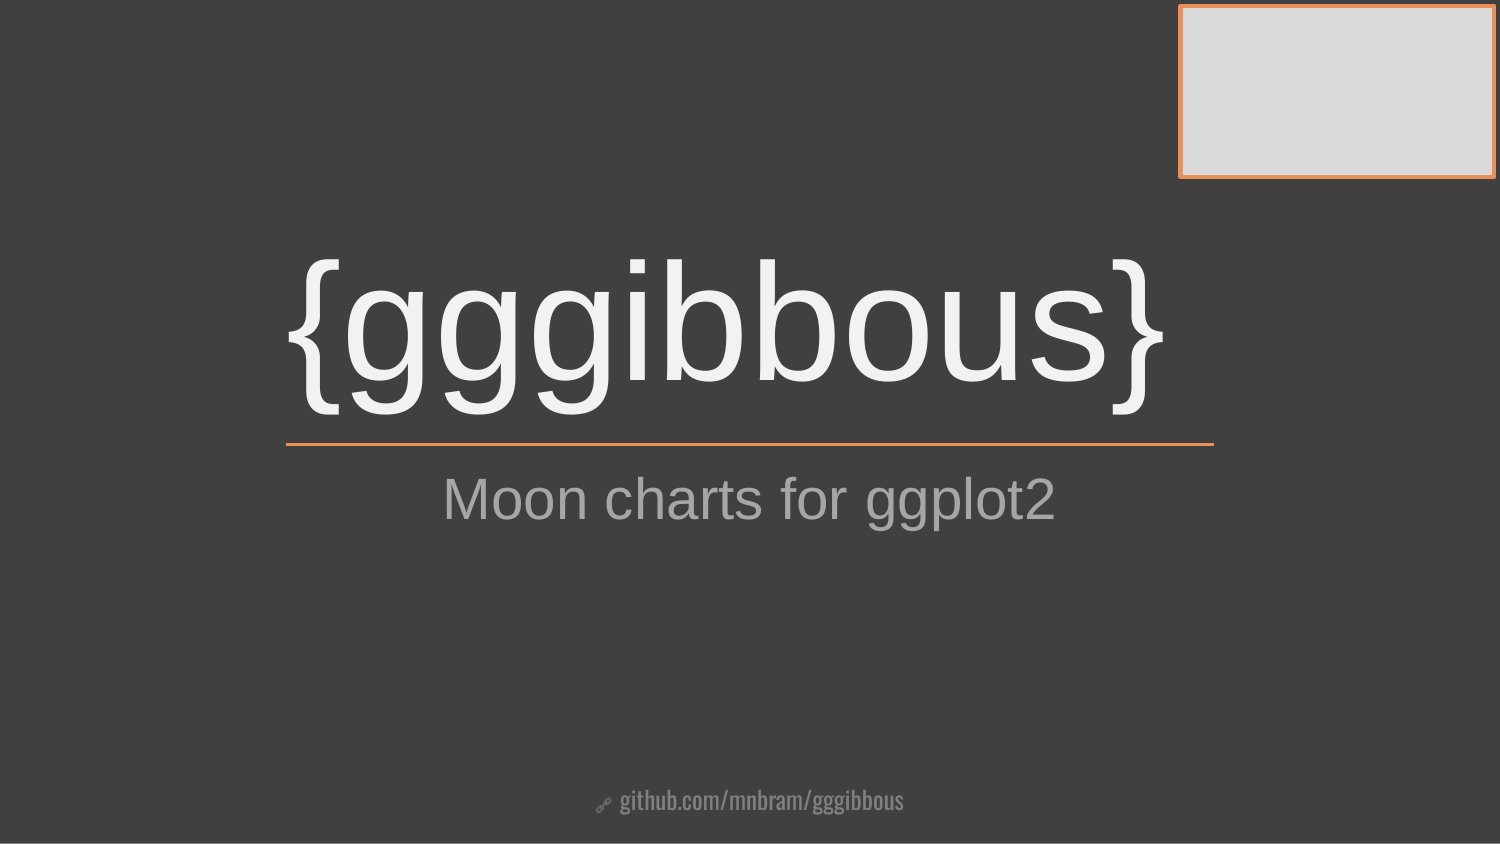

# {gggibbous}
Moon charts for ggplot2
🔗  github.com/mnbram/gggibbous